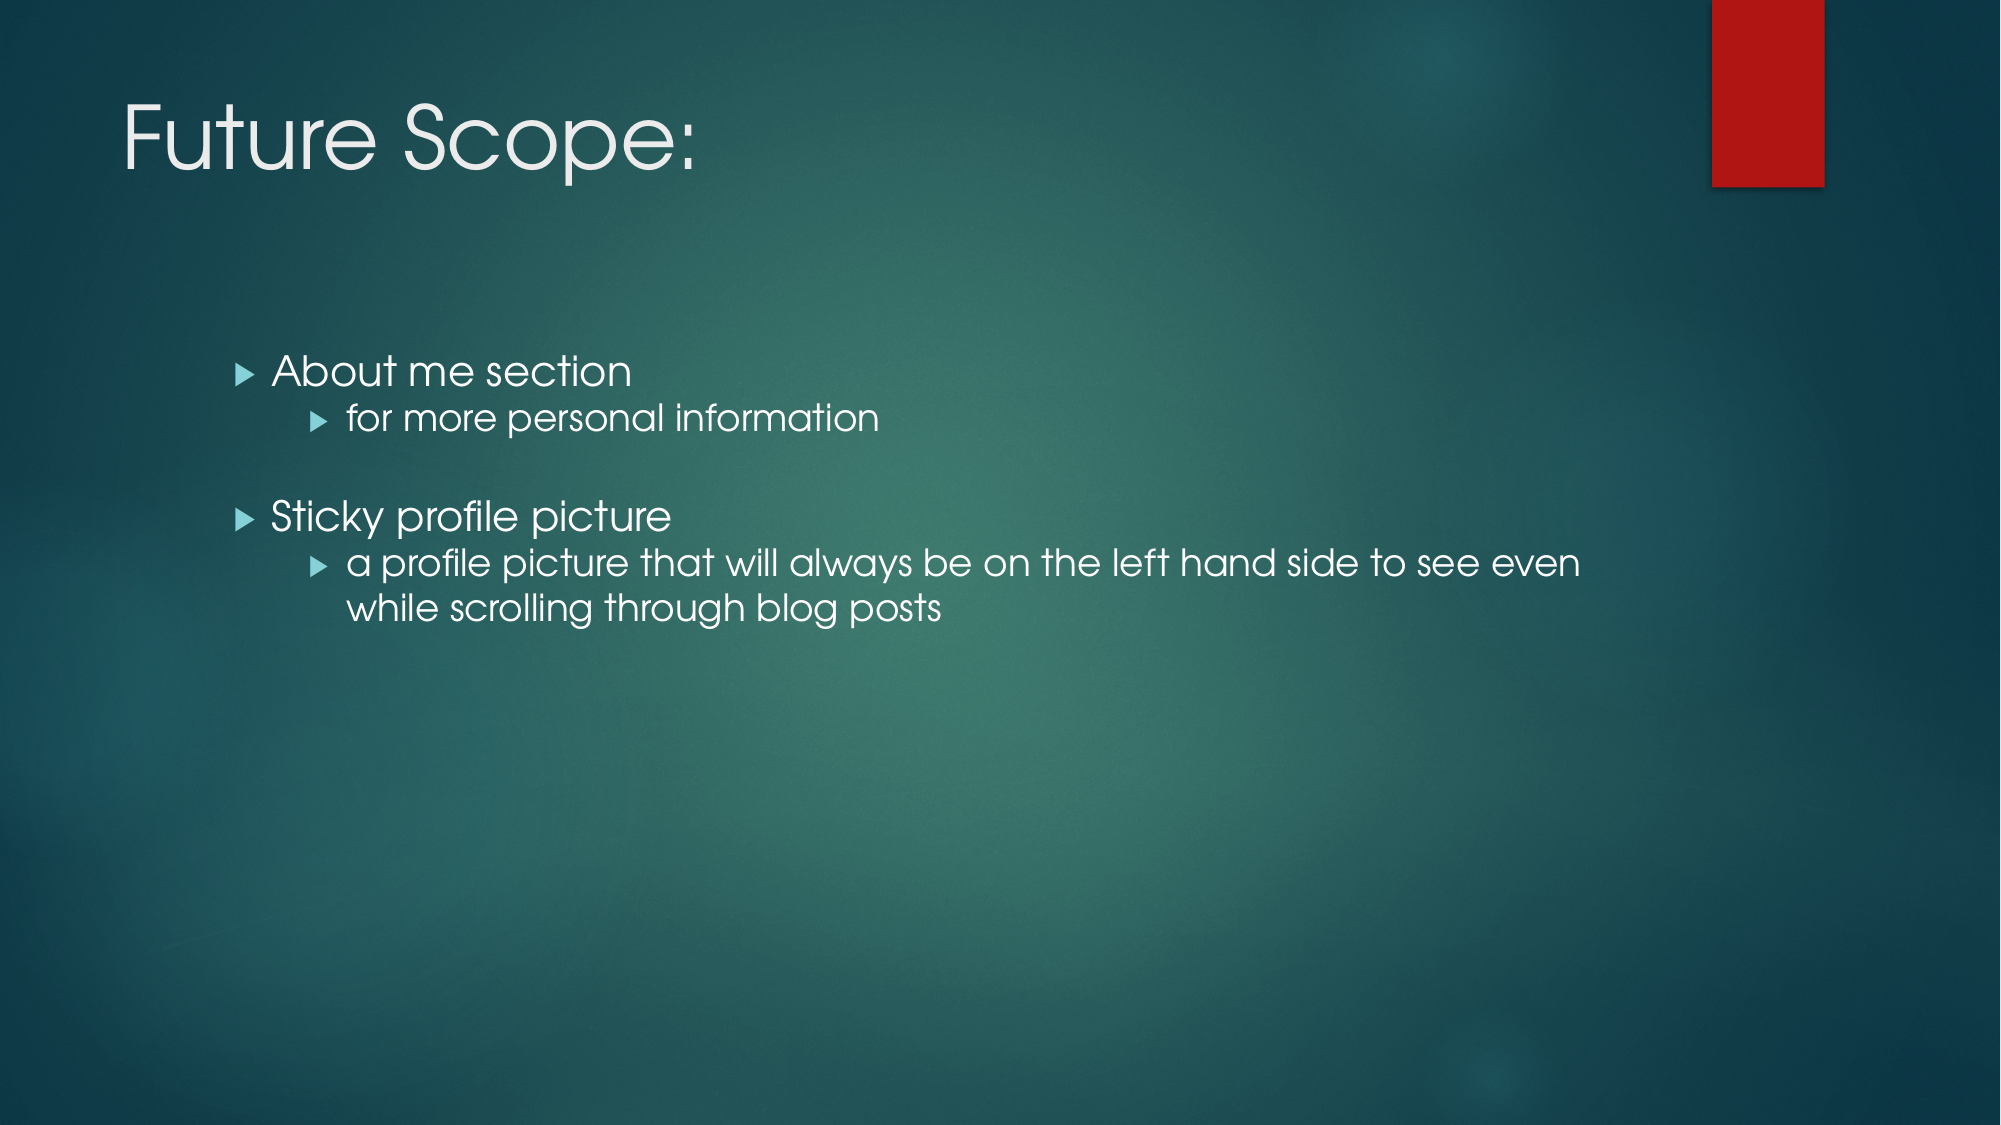

# Future Scope:
About me section
for more personal information

Sticky profile picture
a profile picture that will always be on the left hand side to see even while scrolling through blog posts